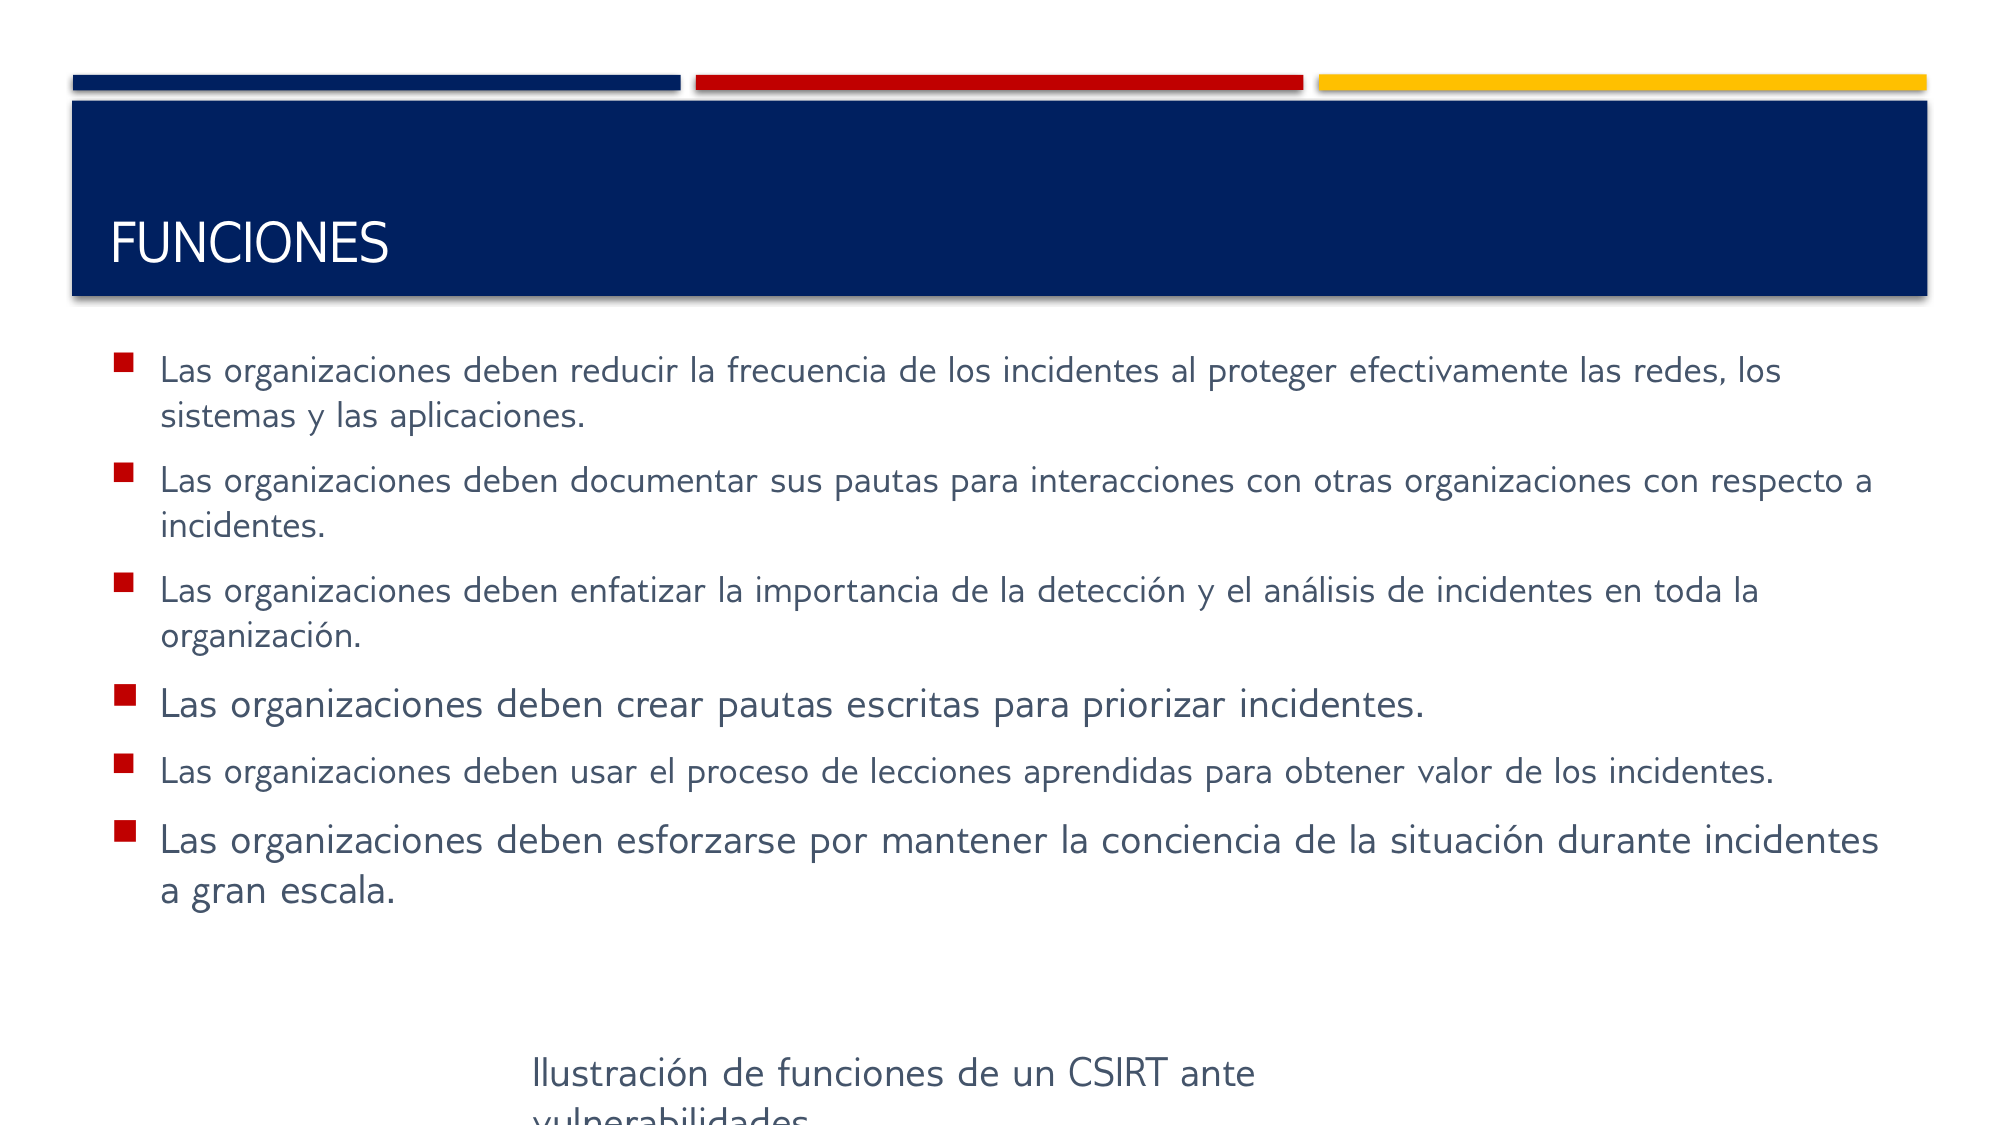

# Funciones
Las organizaciones deben reducir la frecuencia de los incidentes al proteger efectivamente las redes, los sistemas y las aplicaciones.
Las organizaciones deben documentar sus pautas para interacciones con otras organizaciones con respecto a incidentes.
Las organizaciones deben enfatizar la importancia de la detección y el análisis de incidentes en toda la organización.
Las organizaciones deben crear pautas escritas para priorizar incidentes.
Las organizaciones deben usar el proceso de lecciones aprendidas para obtener valor de los incidentes.
Las organizaciones deben esforzarse por mantener la conciencia de la situación durante incidentes a gran escala.
Ilustración de funciones de un CSIRT ante vulnerabilidades